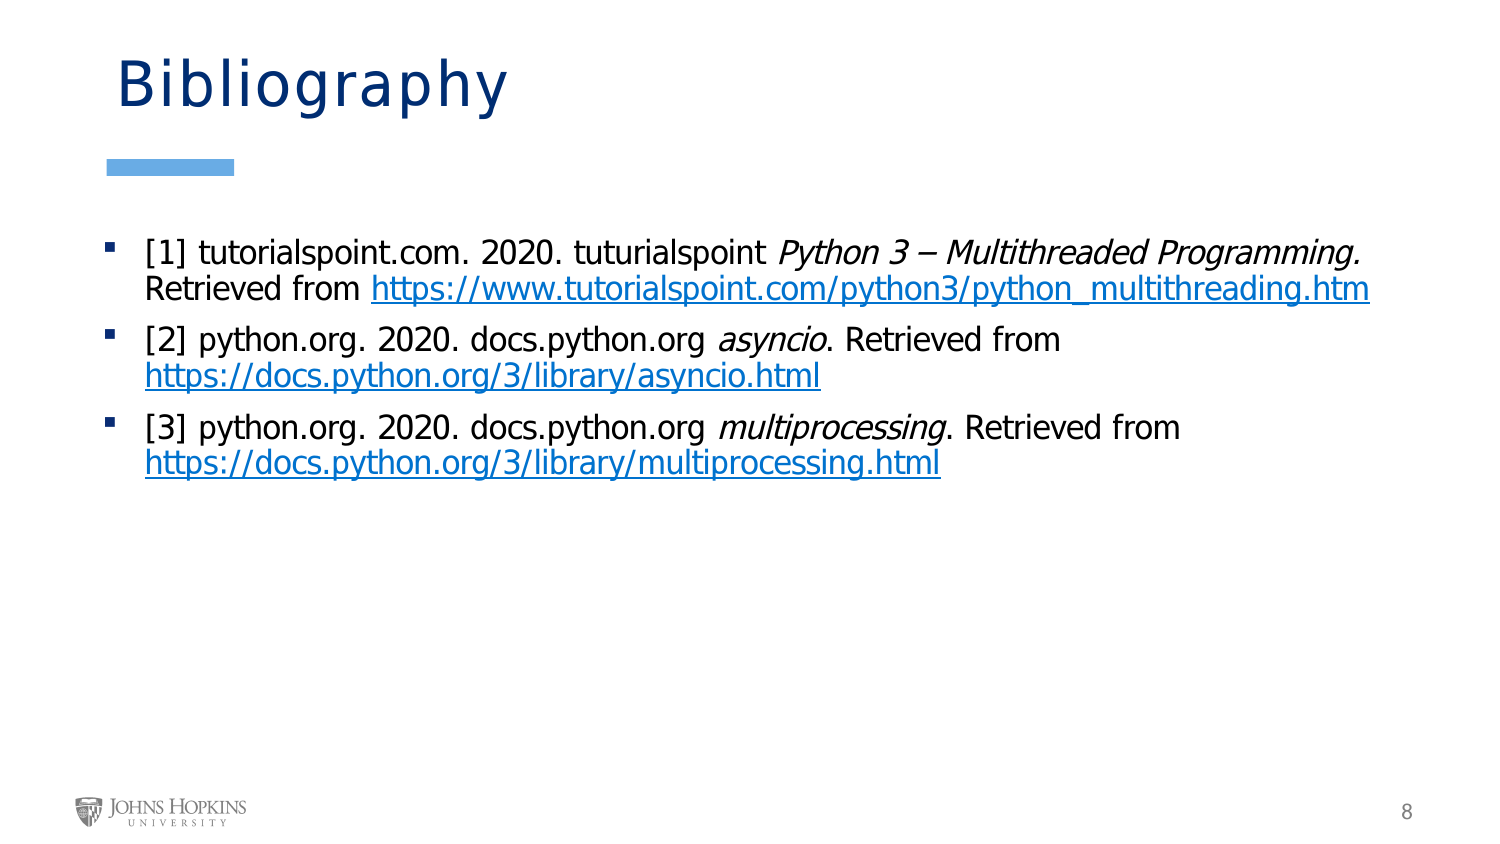

Bibliography
[1] tutorialspoint.com. 2020. tuturialspoint Python 3 – Multithreaded Programming. Retrieved from https://www.tutorialspoint.com/python3/python_multithreading.htm
[2] python.org. 2020. docs.python.org asyncio. Retrieved from https://docs.python.org/3/library/asyncio.html
[3] python.org. 2020. docs.python.org multiprocessing. Retrieved from https://docs.python.org/3/library/multiprocessing.html